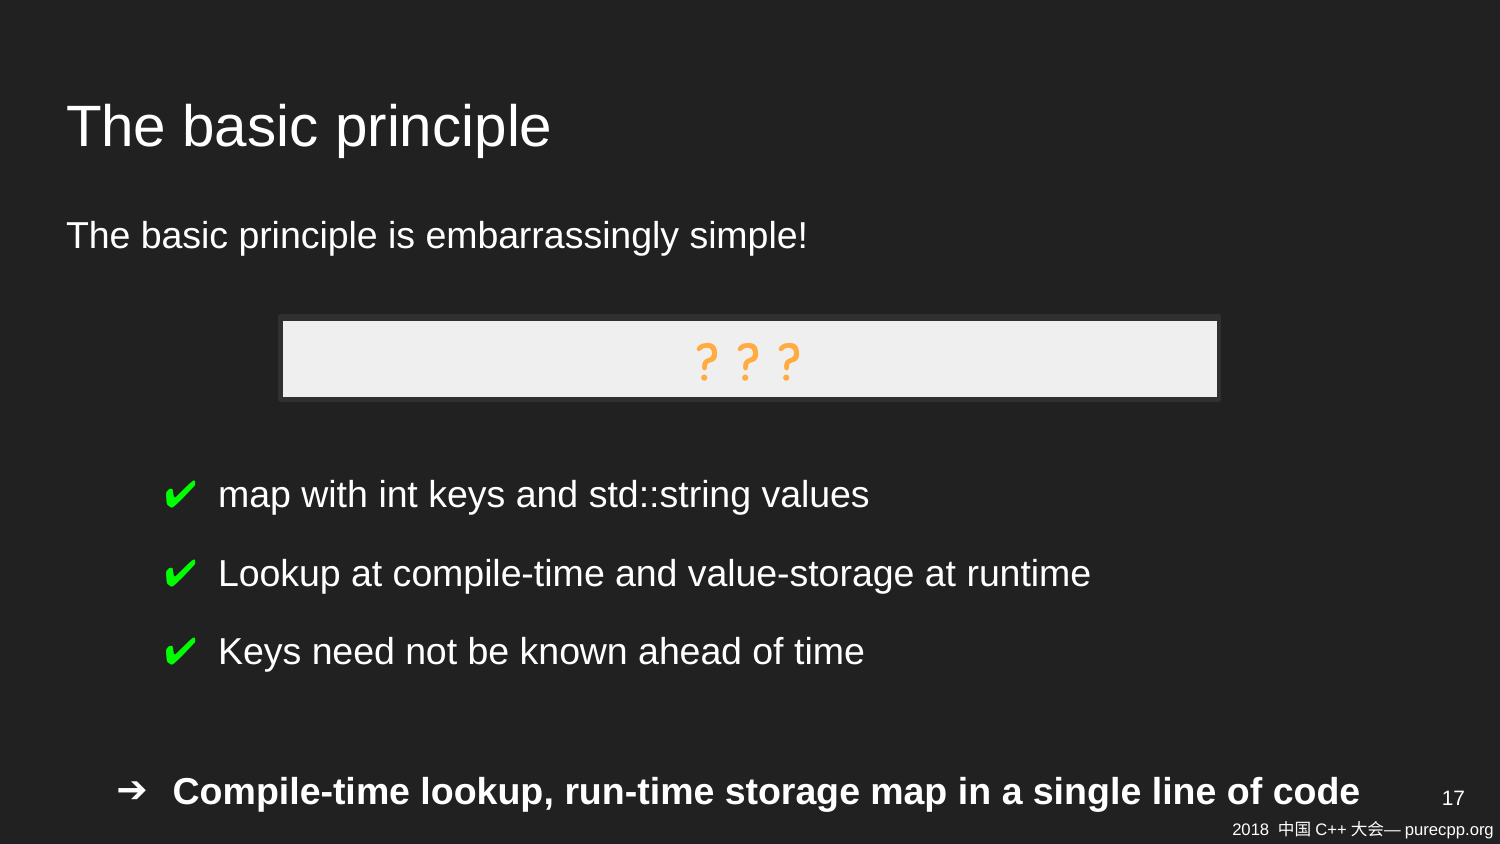

# The basic principle
The basic principle is embarrassingly simple!
template <int> std::string map;
? ? ?
✔  map with int keys and std::string values
✔  Lookup at compile-time and value-storage at runtime
✔  Keys need not be known ahead of time

Compile-time lookup, run-time storage map in a single line of code
17